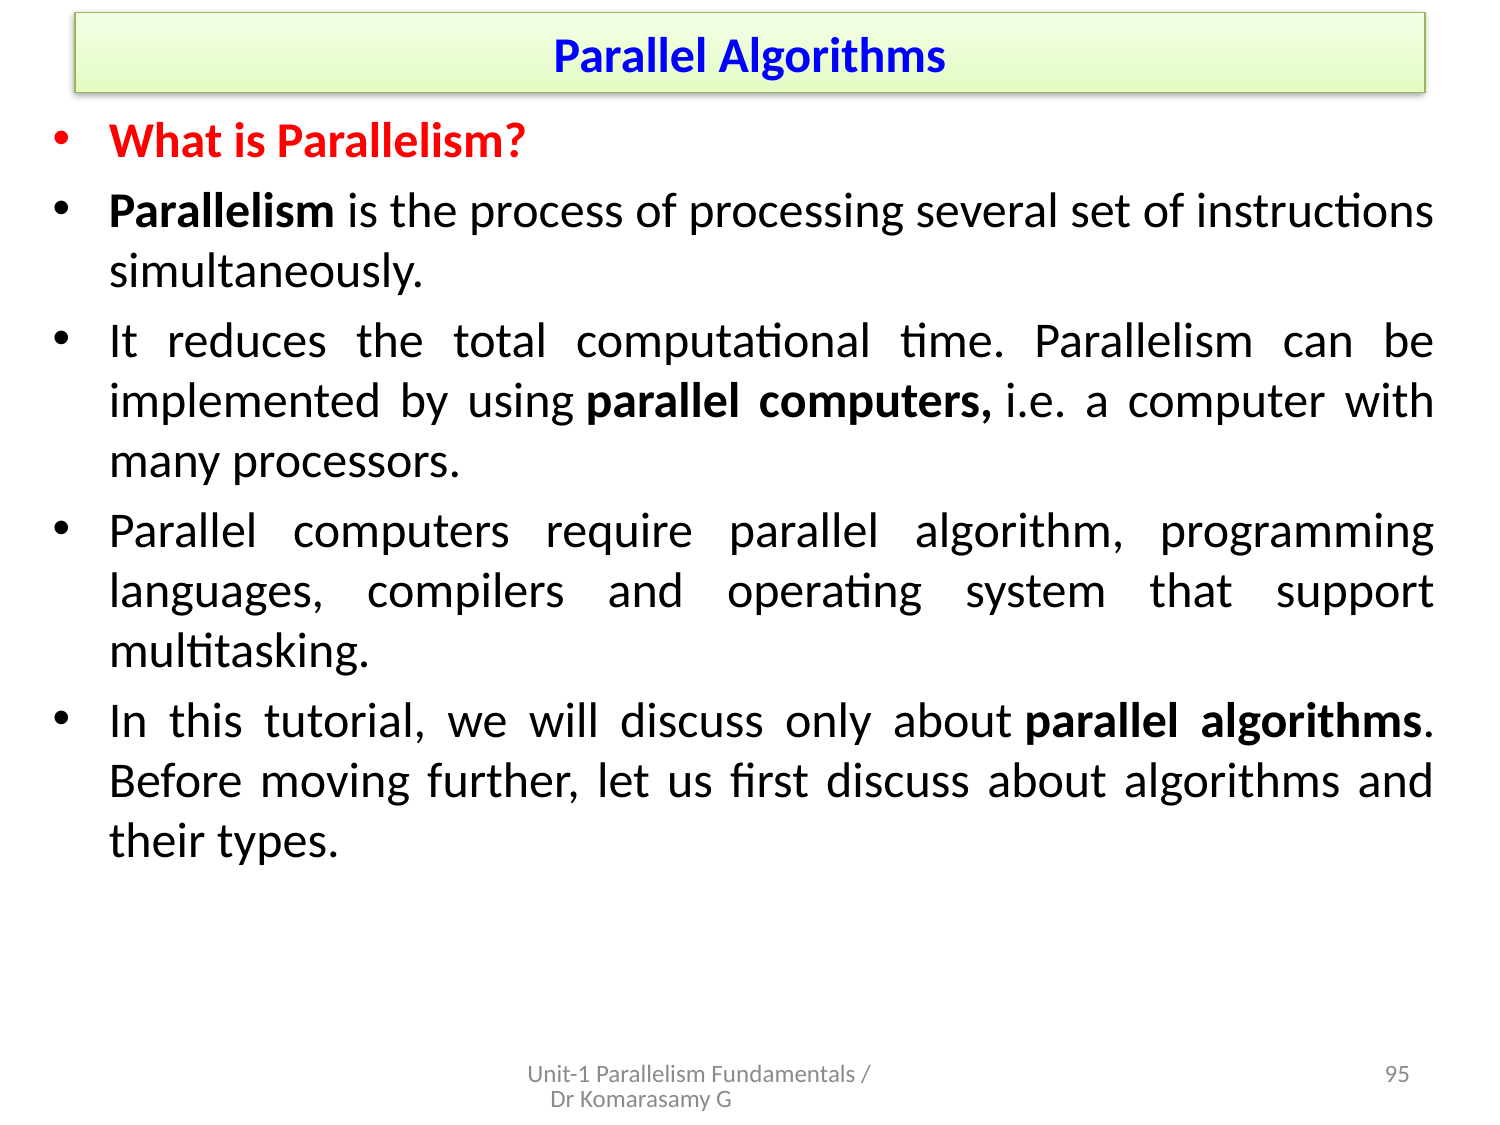

# Parallel Algorithms
What is Parallelism?
Parallelism is the process of processing several set of instructions simultaneously.
It reduces the total computational time. Parallelism can be implemented by using parallel computers, i.e. a computer with many processors.
Parallel computers require parallel algorithm, programming languages, compilers and operating system that support multitasking.
In this tutorial, we will discuss only about parallel algorithms. Before moving further, let us first discuss about algorithms and their types.
Unit-1 Parallelism Fundamentals /                     Dr Komarasamy G
95